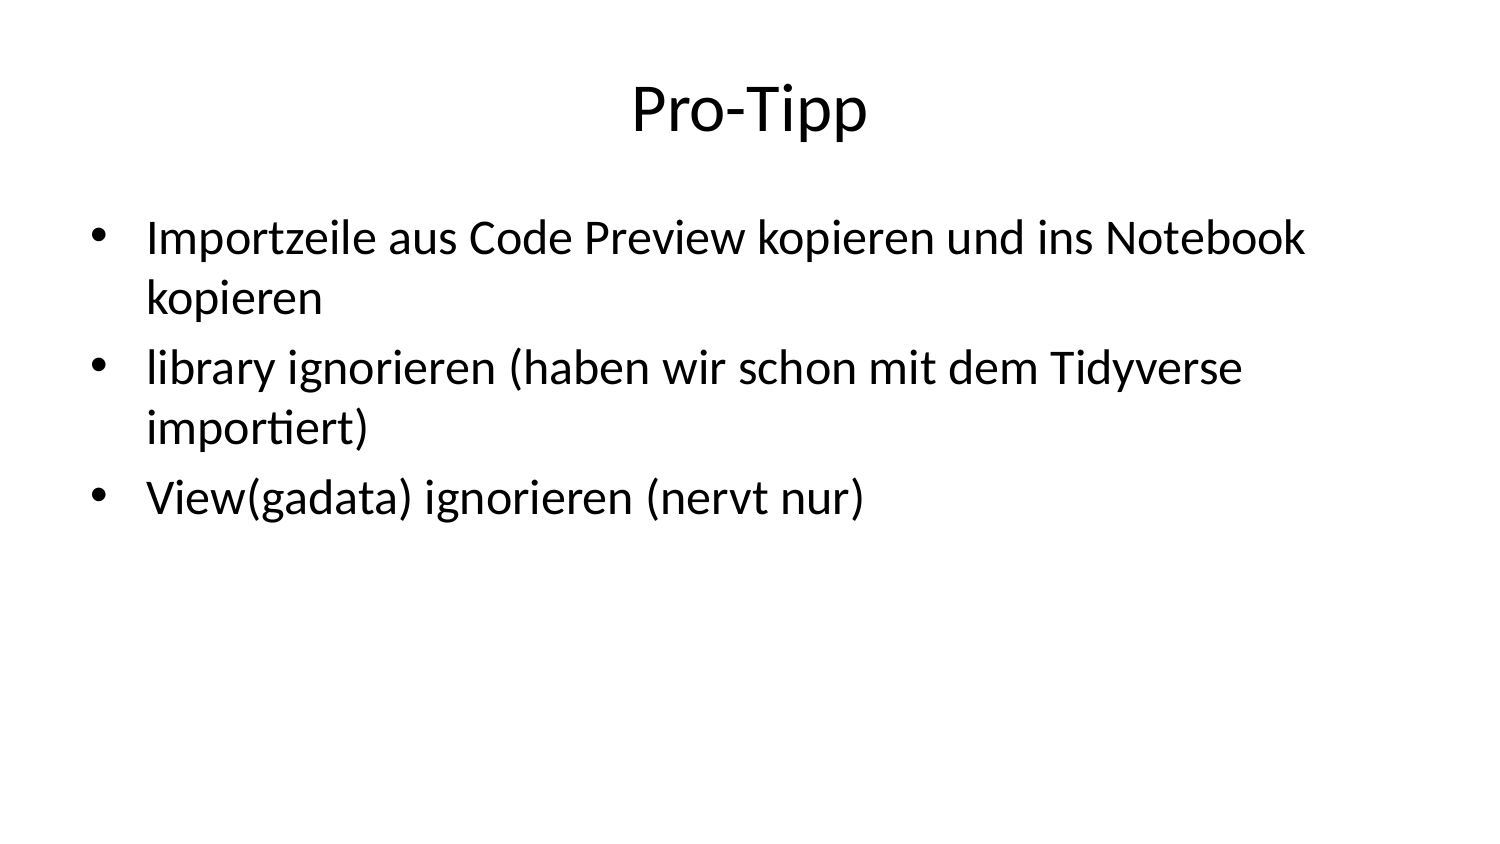

# Pro-Tipp
Importzeile aus Code Preview kopieren und ins Notebook kopieren
library ignorieren (haben wir schon mit dem Tidyverse importiert)
View(gadata) ignorieren (nervt nur)